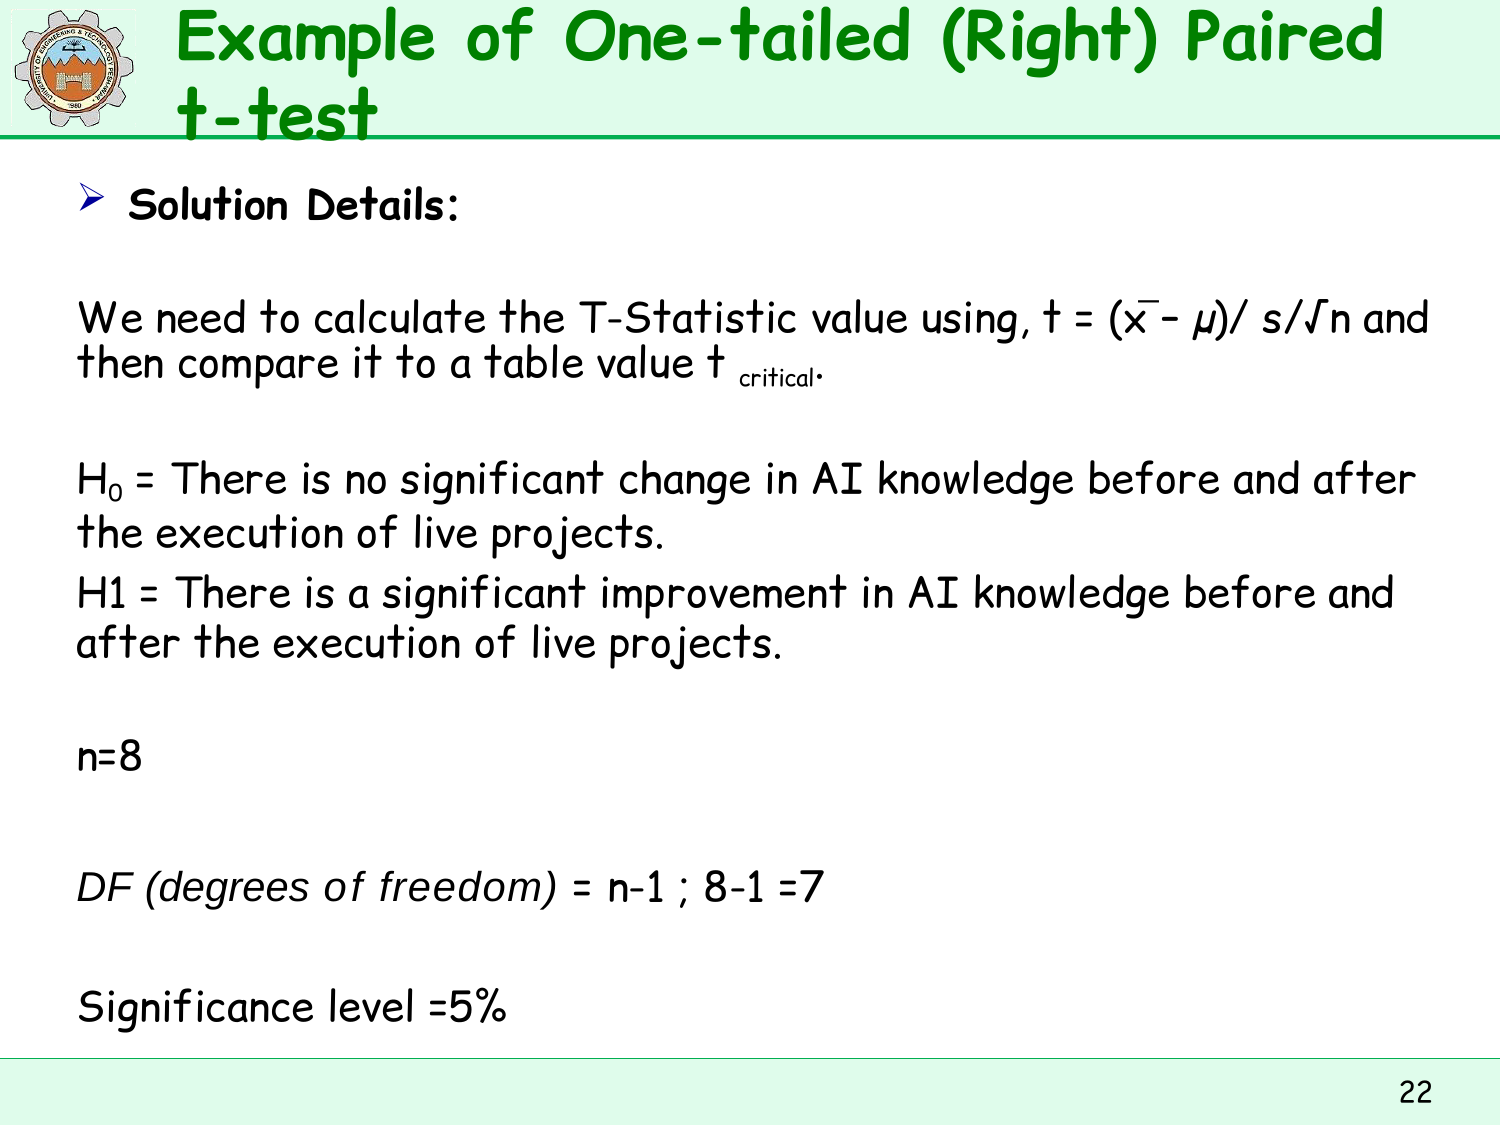

# Example of One-tailed (Right) Paired t-test
Solution Details:

We need to calculate the T-Statistic value using, t = (x̅ – µ)/ s/√n and then compare it to a table value t critical.

H0 = There is no significant change in AI knowledge before and after the execution of live projects.
H1 = There is a significant improvement in AI knowledge before and after the execution of live projects.

n=8
DF (degrees of freedom) = n-1 ; 8-1 =7 Significance level =5%
22